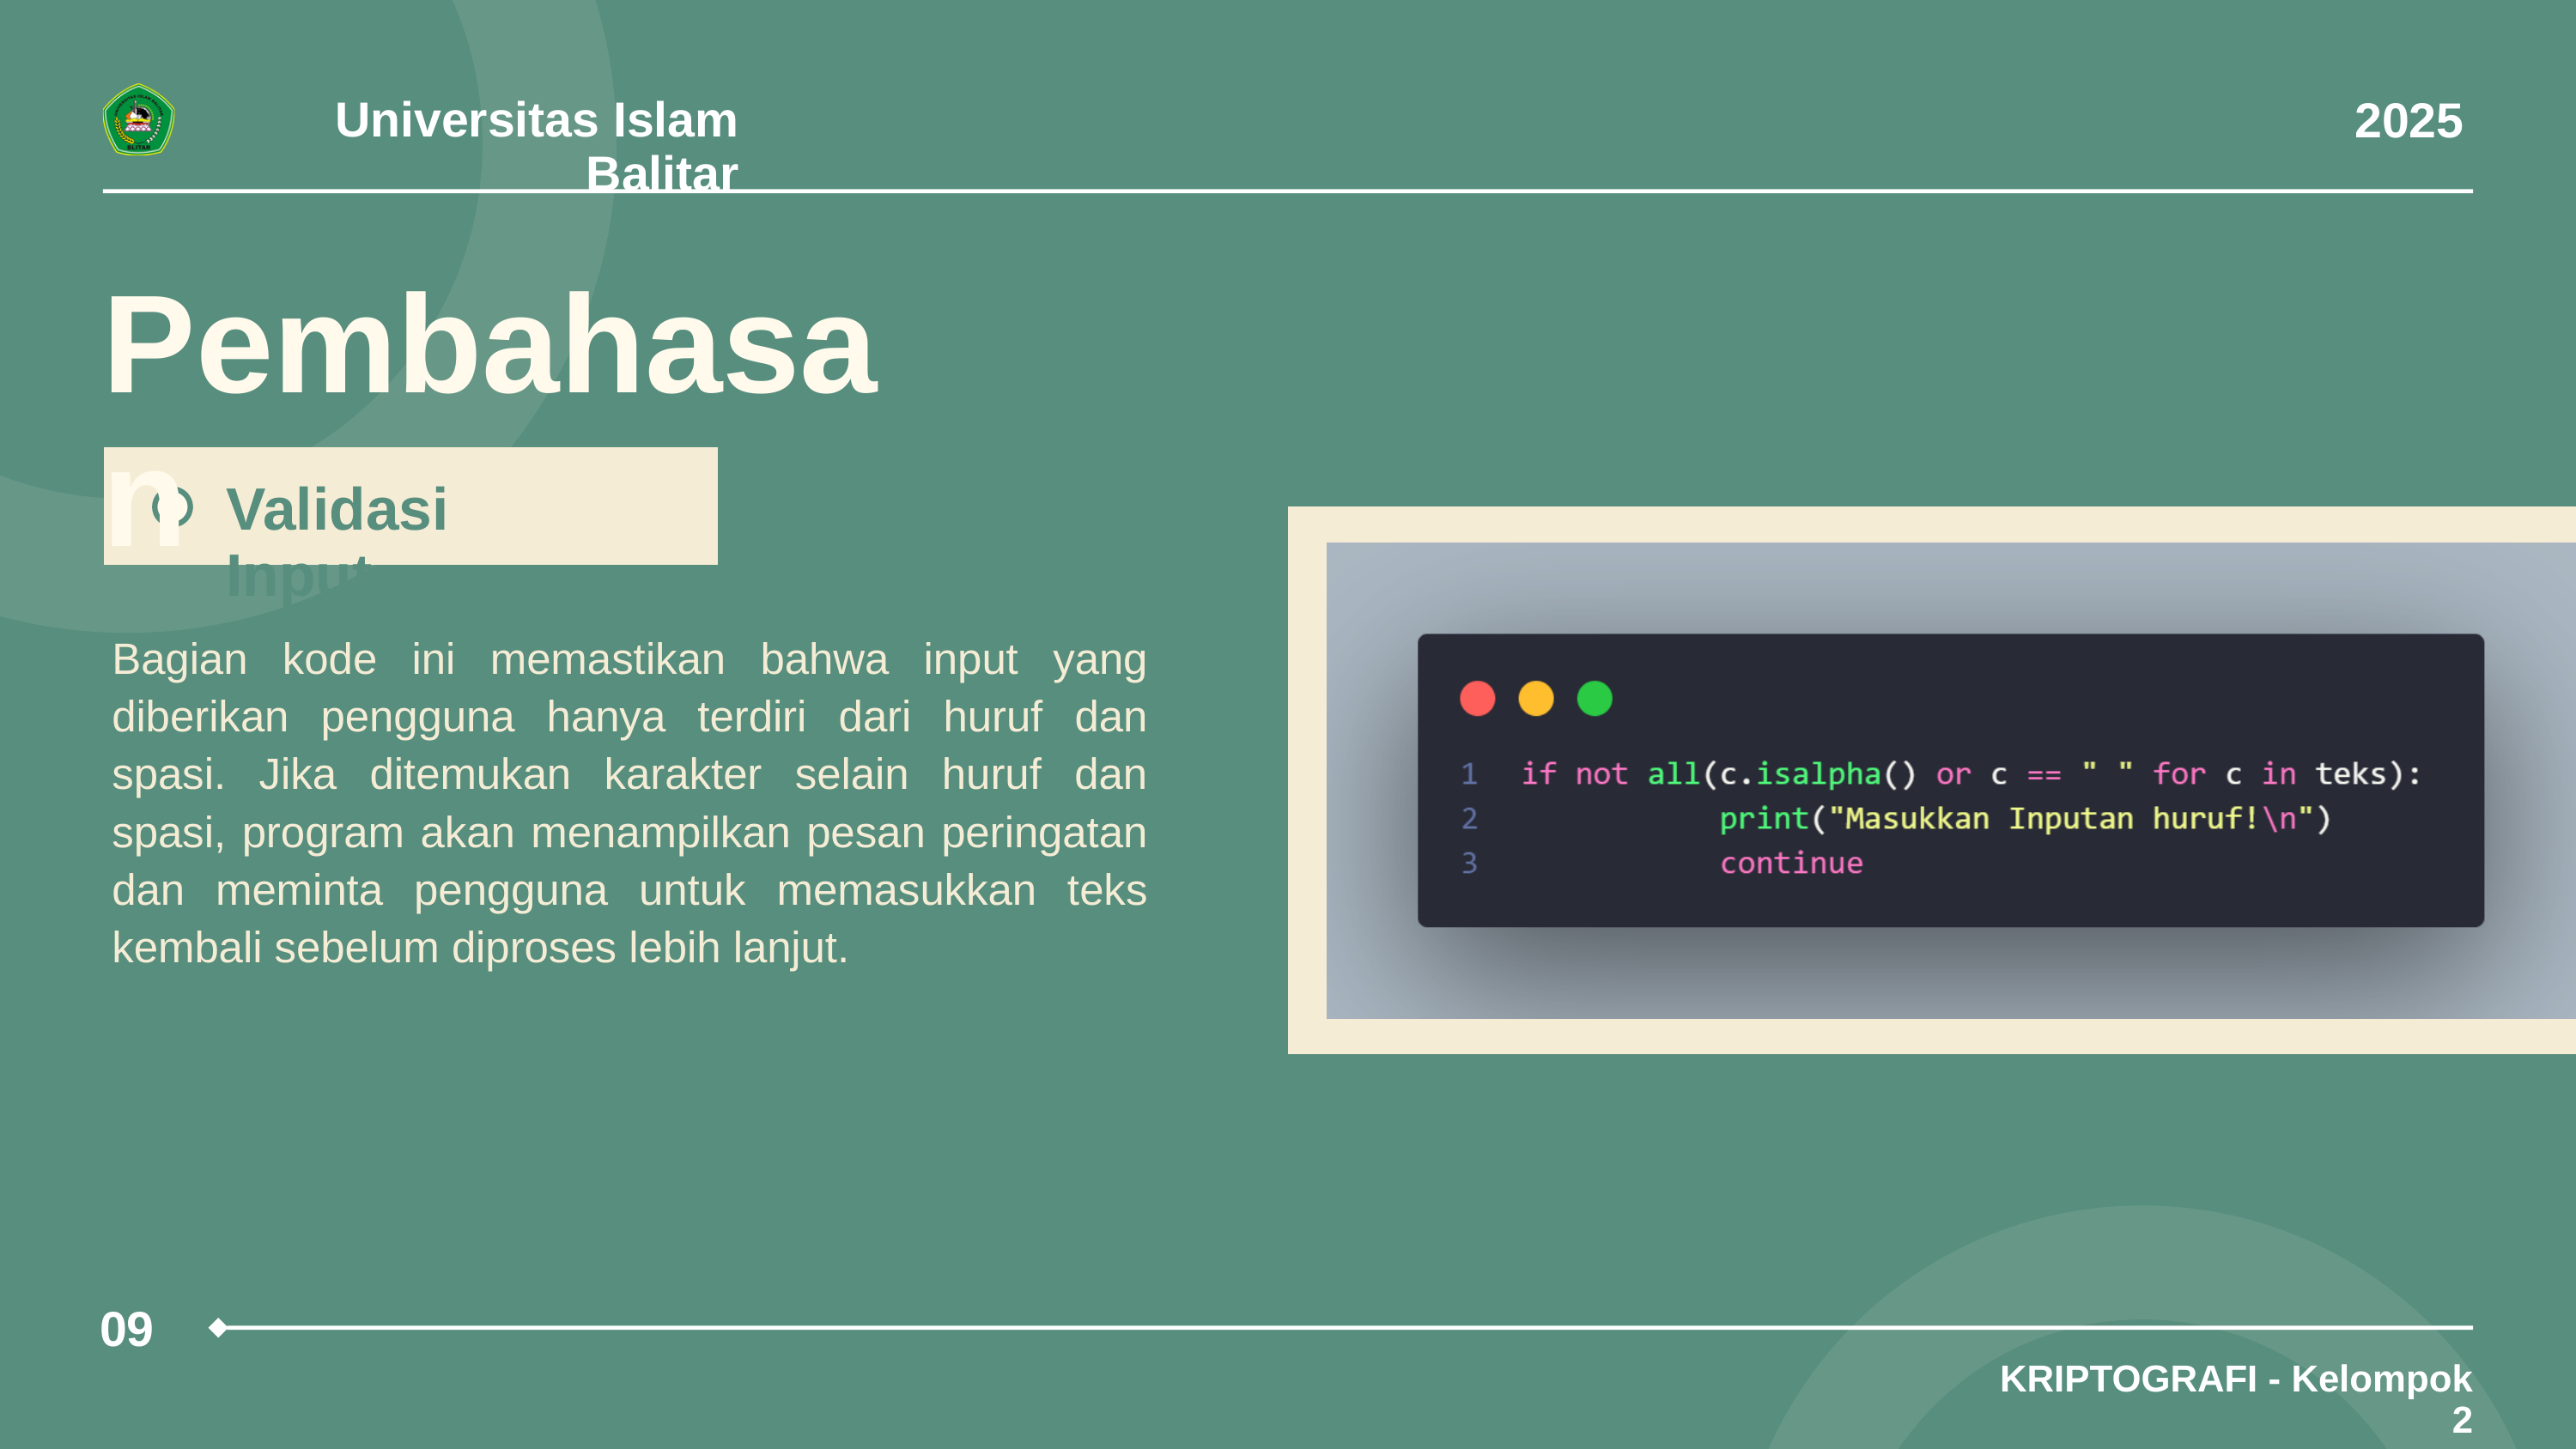

Universitas Islam Balitar
2025

Pembahasan

Validasi Input

Bagian kode ini memastikan bahwa input yang diberikan pengguna hanya terdiri dari huruf dan spasi. Jika ditemukan karakter selain huruf dan spasi, program akan menampilkan pesan peringatan dan meminta pengguna untuk memasukkan teks kembali sebelum diproses lebih lanjut.

09

KRIPTOGRAFI - Kelompok 2